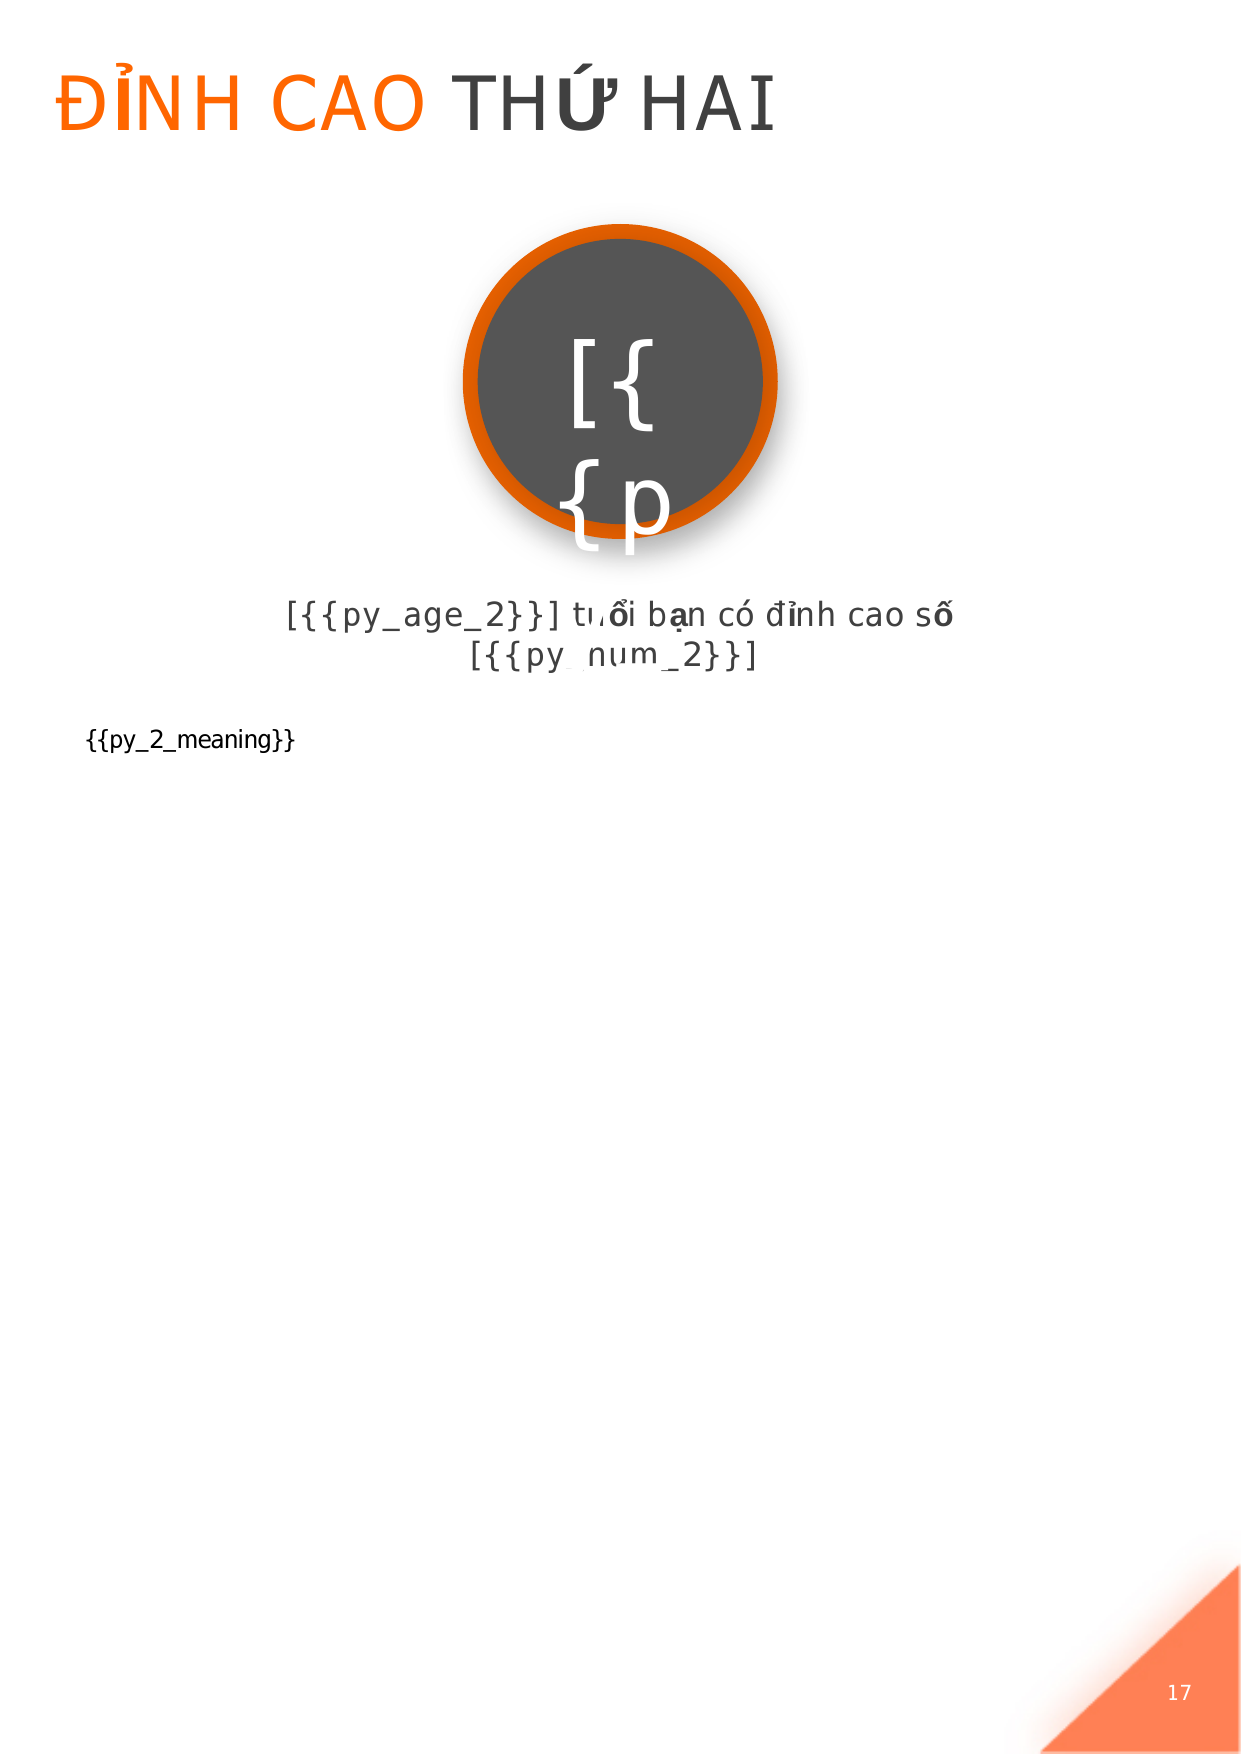

# ĐỈNH CAO THỨ HAI

[{{py_num_2}}]
[{{py_age_2}}] tuổi bạn có đỉnh cao số [{{py_num_2}}]
{{py_2_meaning}}
17